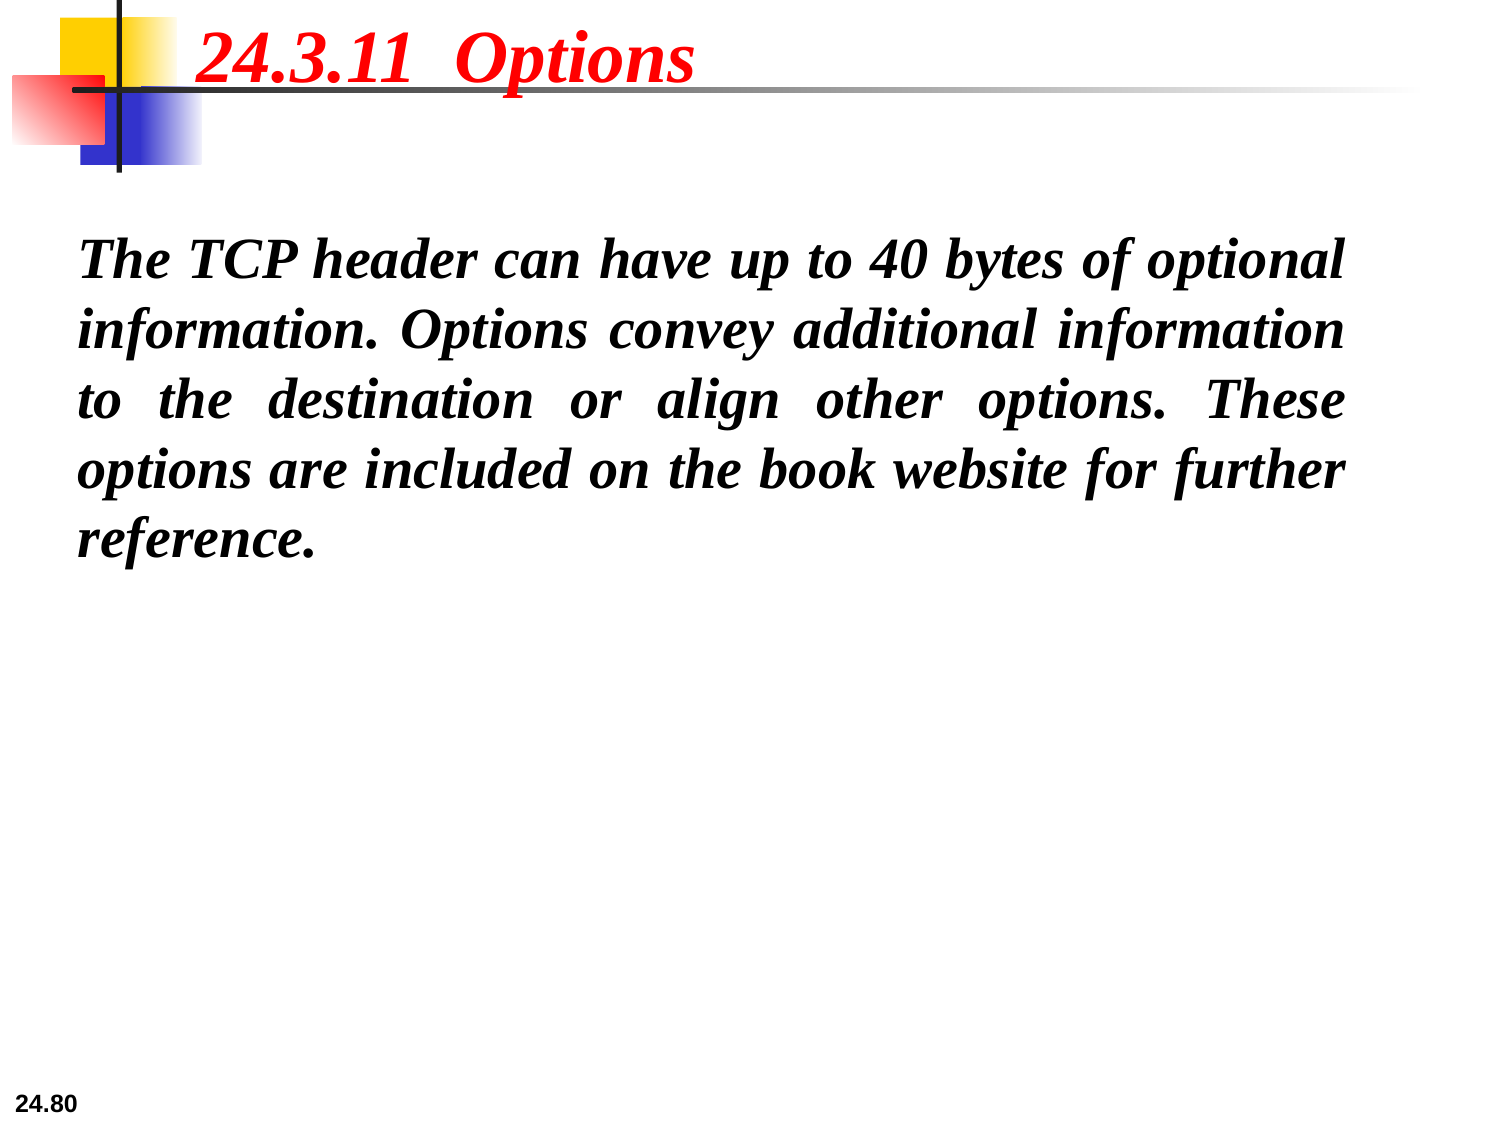

24.3.11  Options

The TCP header can have up to 40 bytes of optional information. Options convey additional information to the destination or align other options. These options are included on the book website for further reference.
24.80